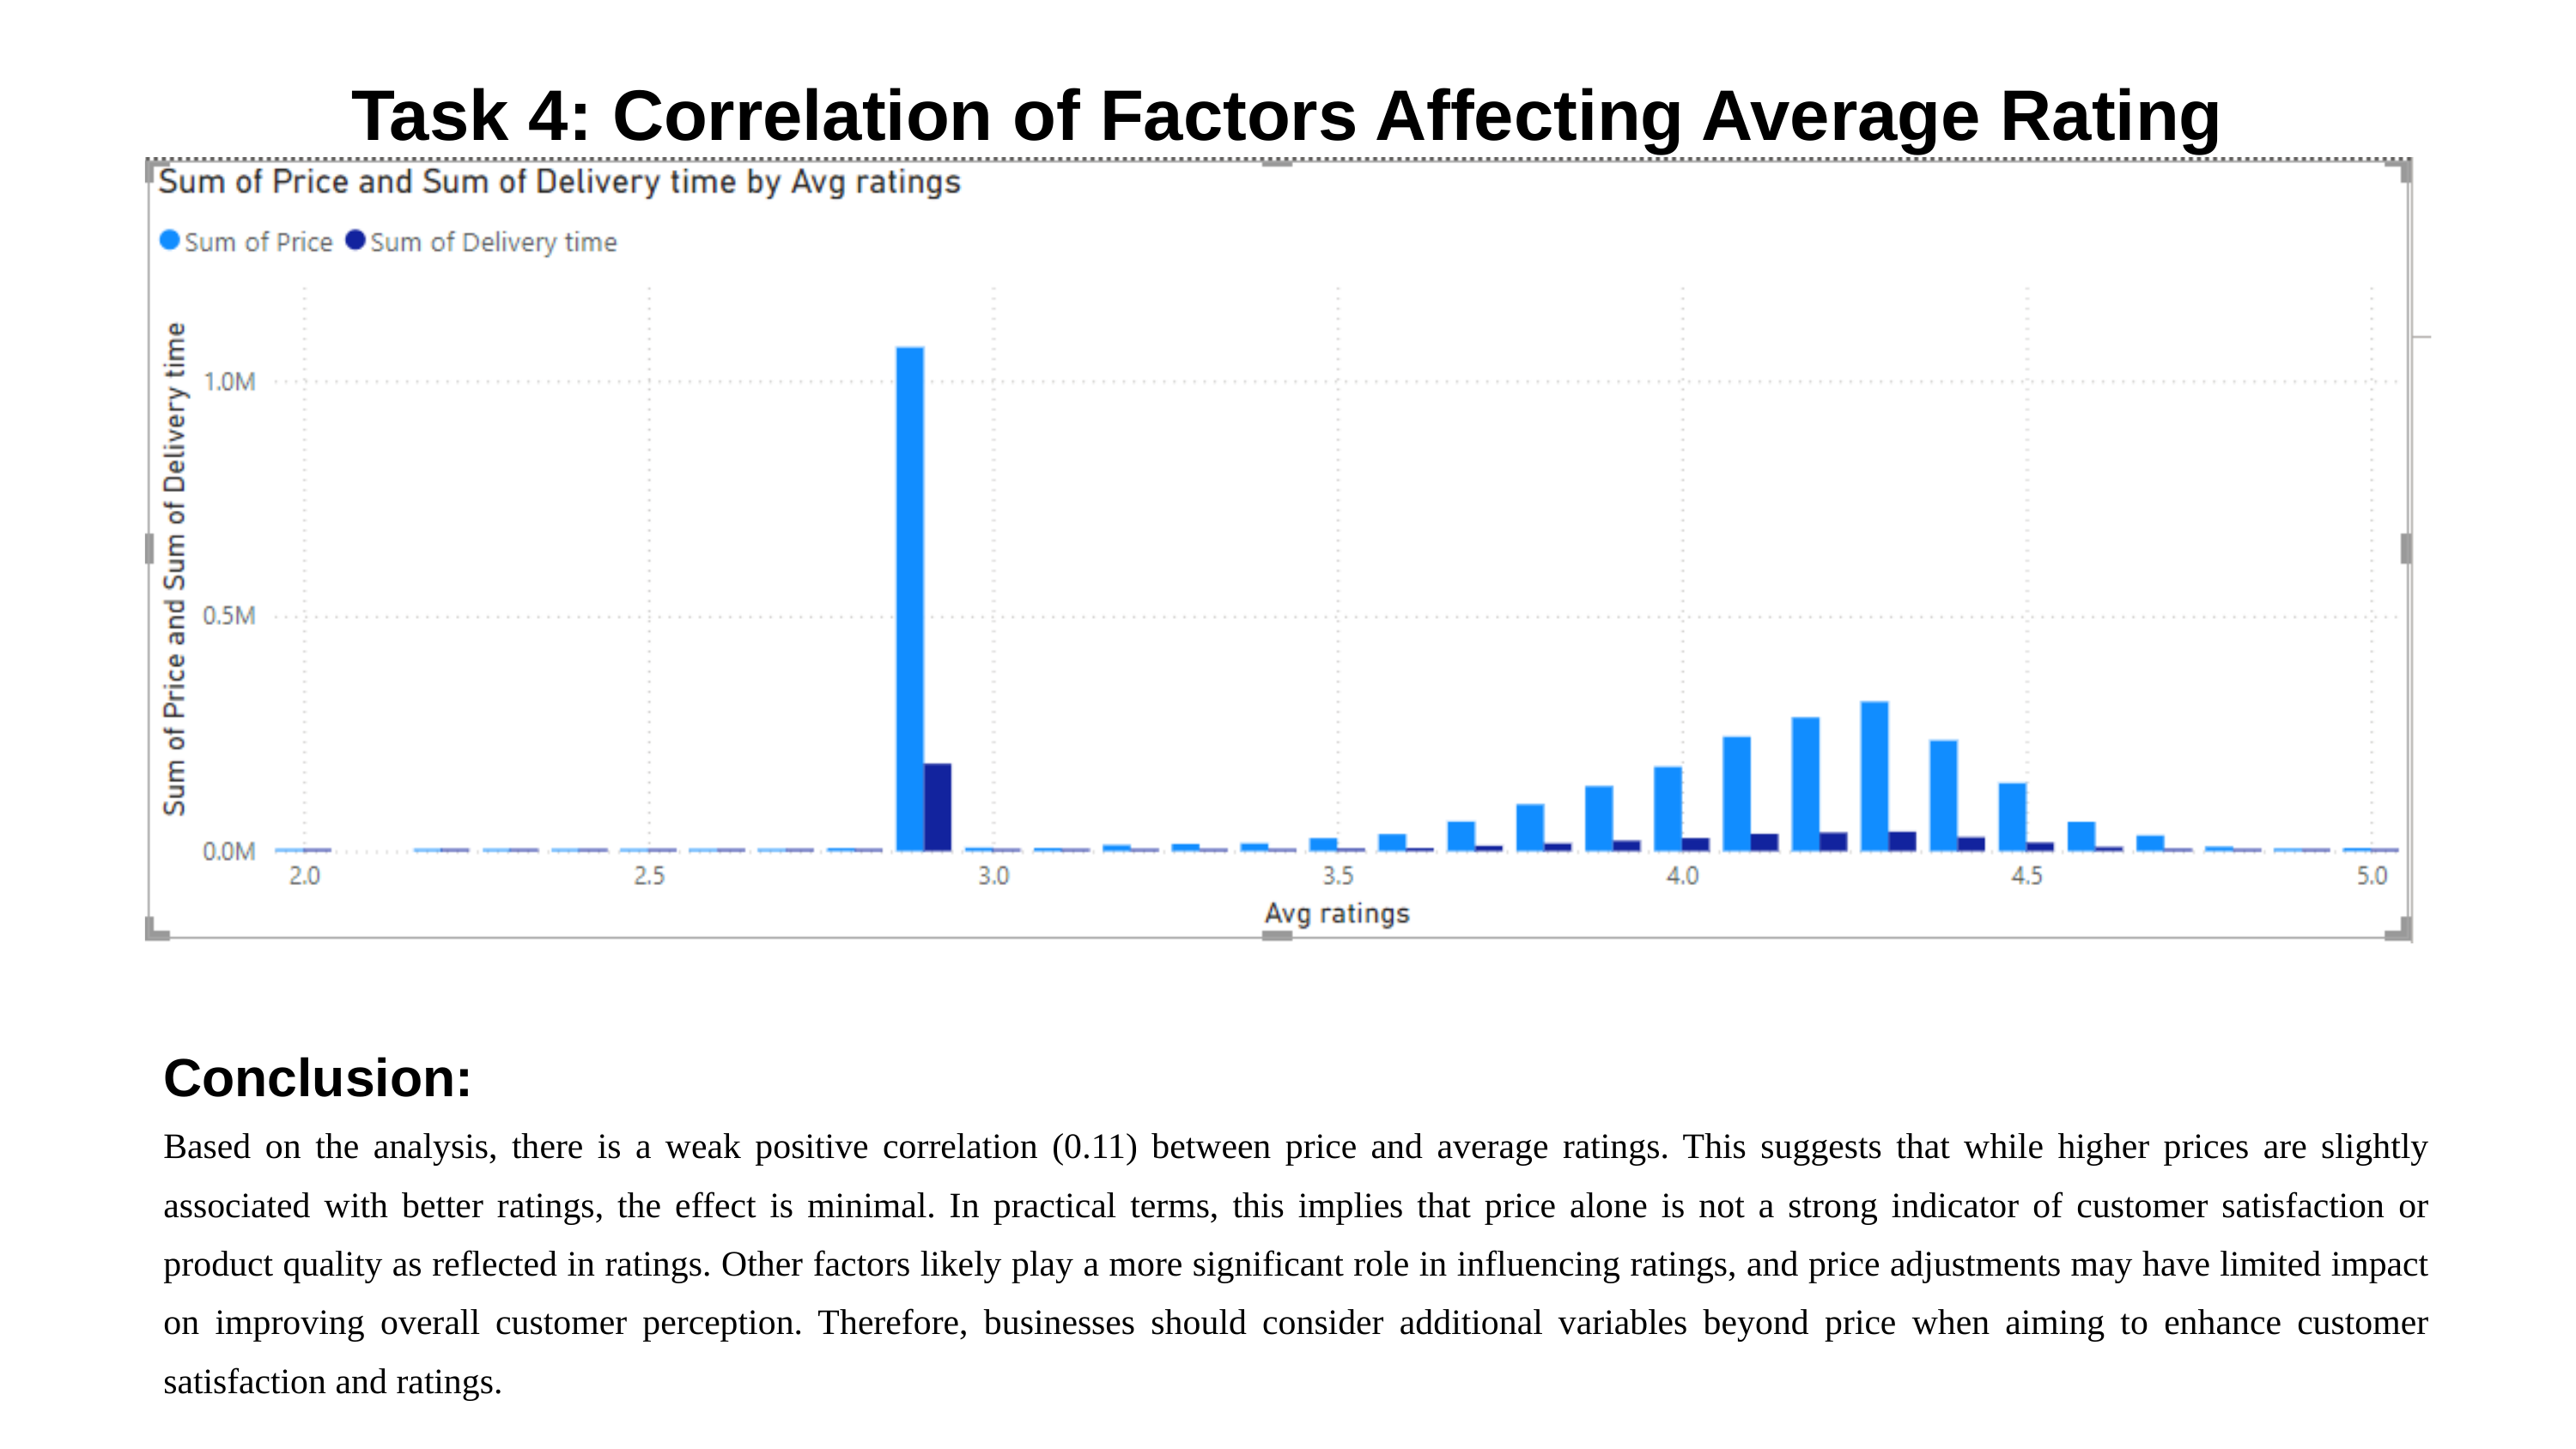

Task 4: Correlation of Factors Affecting Average Rating

Conclusion:
Based on the analysis, there is a weak positive correlation (0.11) between price and average ratings. This suggests that while higher prices are slightly associated with better ratings, the effect is minimal. In practical terms, this implies that price alone is not a strong indicator of customer satisfaction or product quality as reflected in ratings. Other factors likely play a more significant role in influencing ratings, and price adjustments may have limited impact on improving overall customer perception. Therefore, businesses should consider additional variables beyond price when aiming to enhance customer satisfaction and ratings.